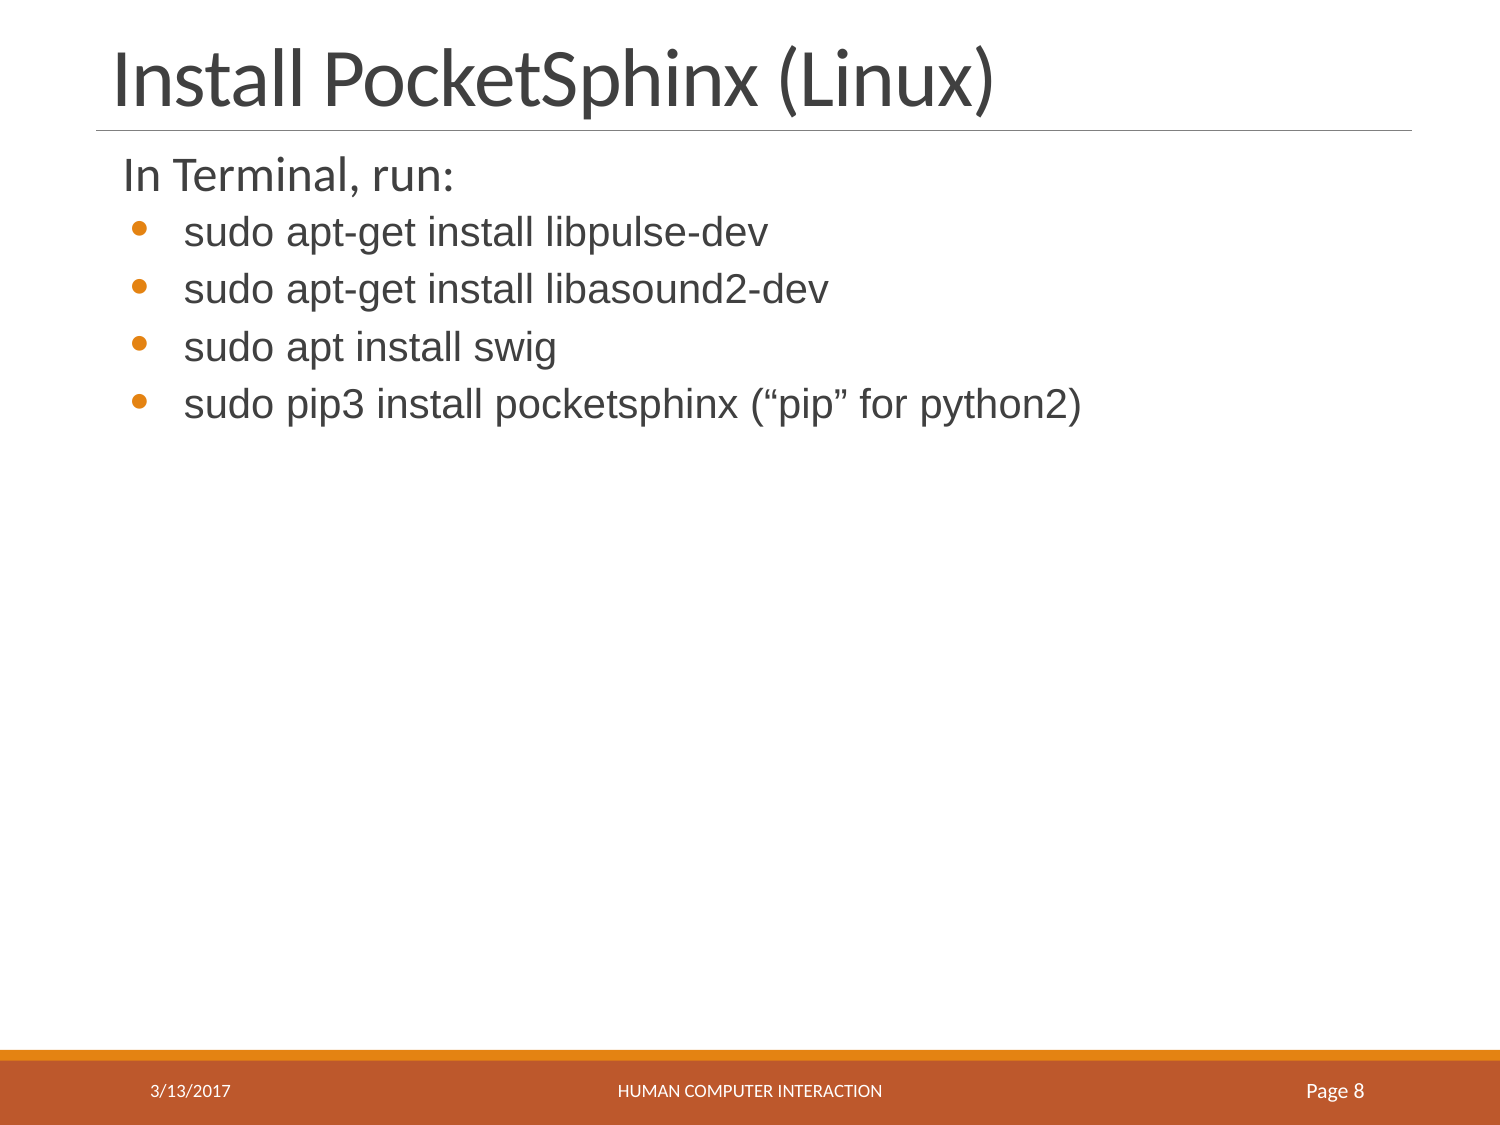

# Install PocketSphinx (Linux)
 In Terminal, run:
sudo apt-get install libpulse-dev
sudo apt-get install libasound2-dev
sudo apt install swig
sudo pip3 install pocketsphinx (“pip” for python2)
3/13/2017
HUMAN COMPUTER INTERACTION
Page 8